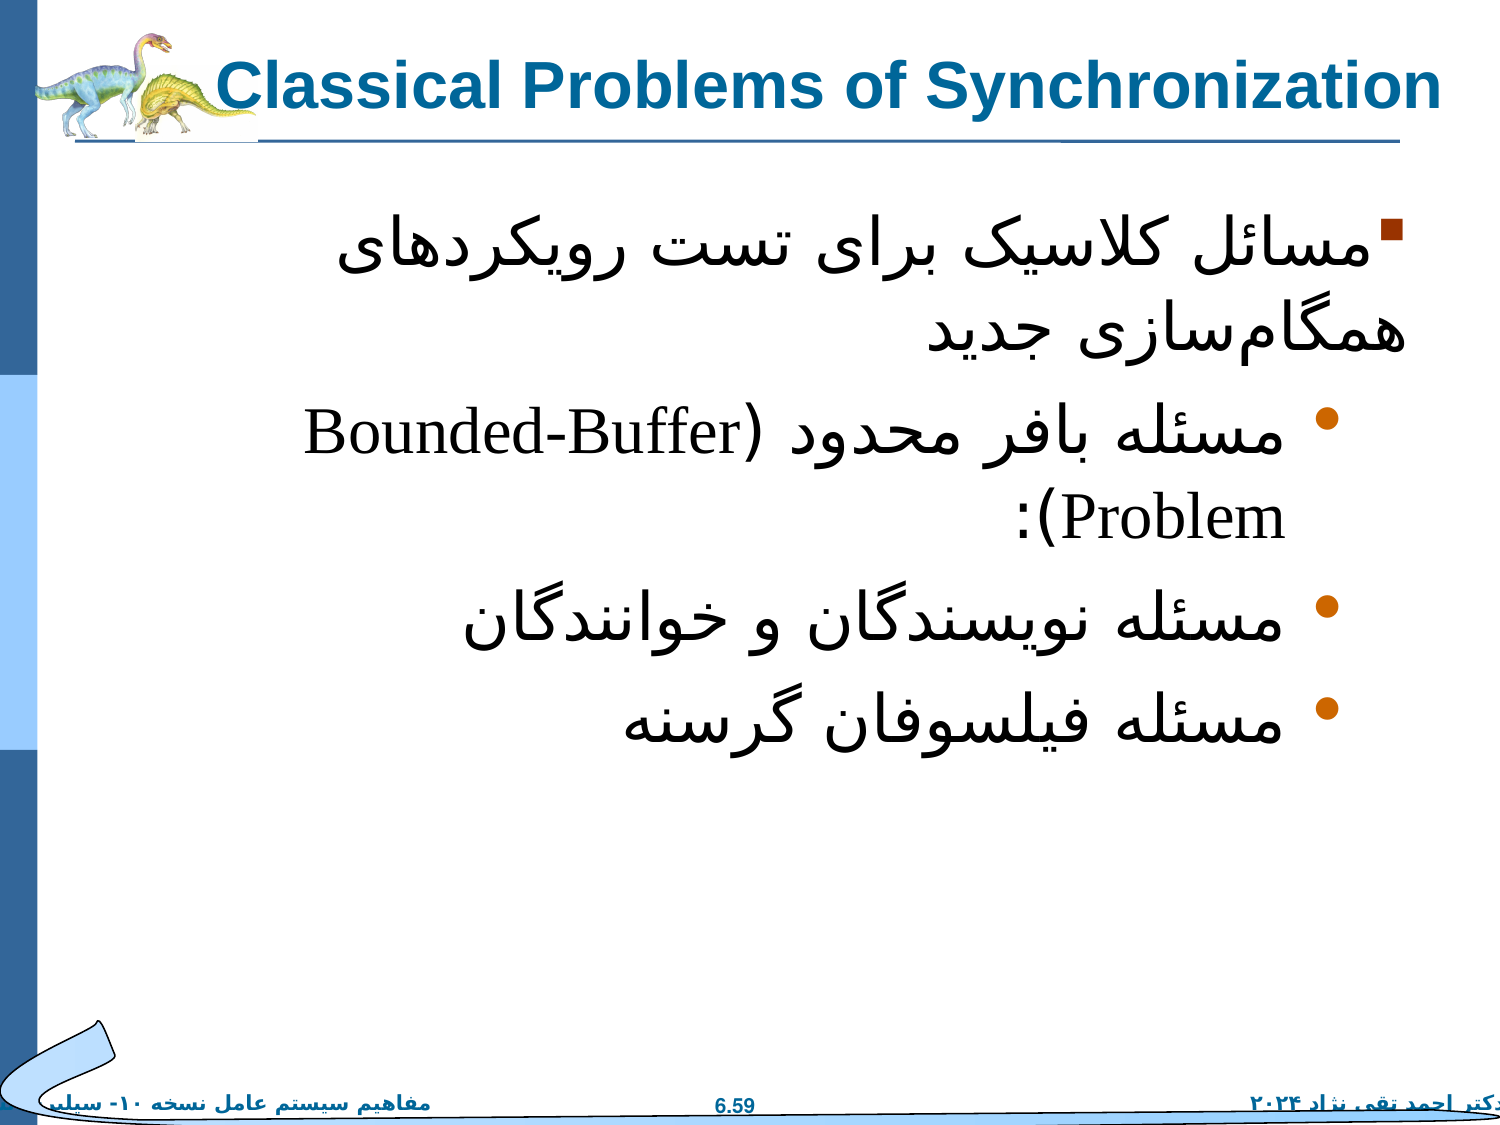

# Classical Problems of Synchronization
مسائل کلاسیک برای تست رویکردهای همگام‌سازی جدید
مسئله بافر محدود (Bounded-Buffer Problem):
مسئله نویسندگان و خوانندگان
مسئله فیلسوفان گرسنه